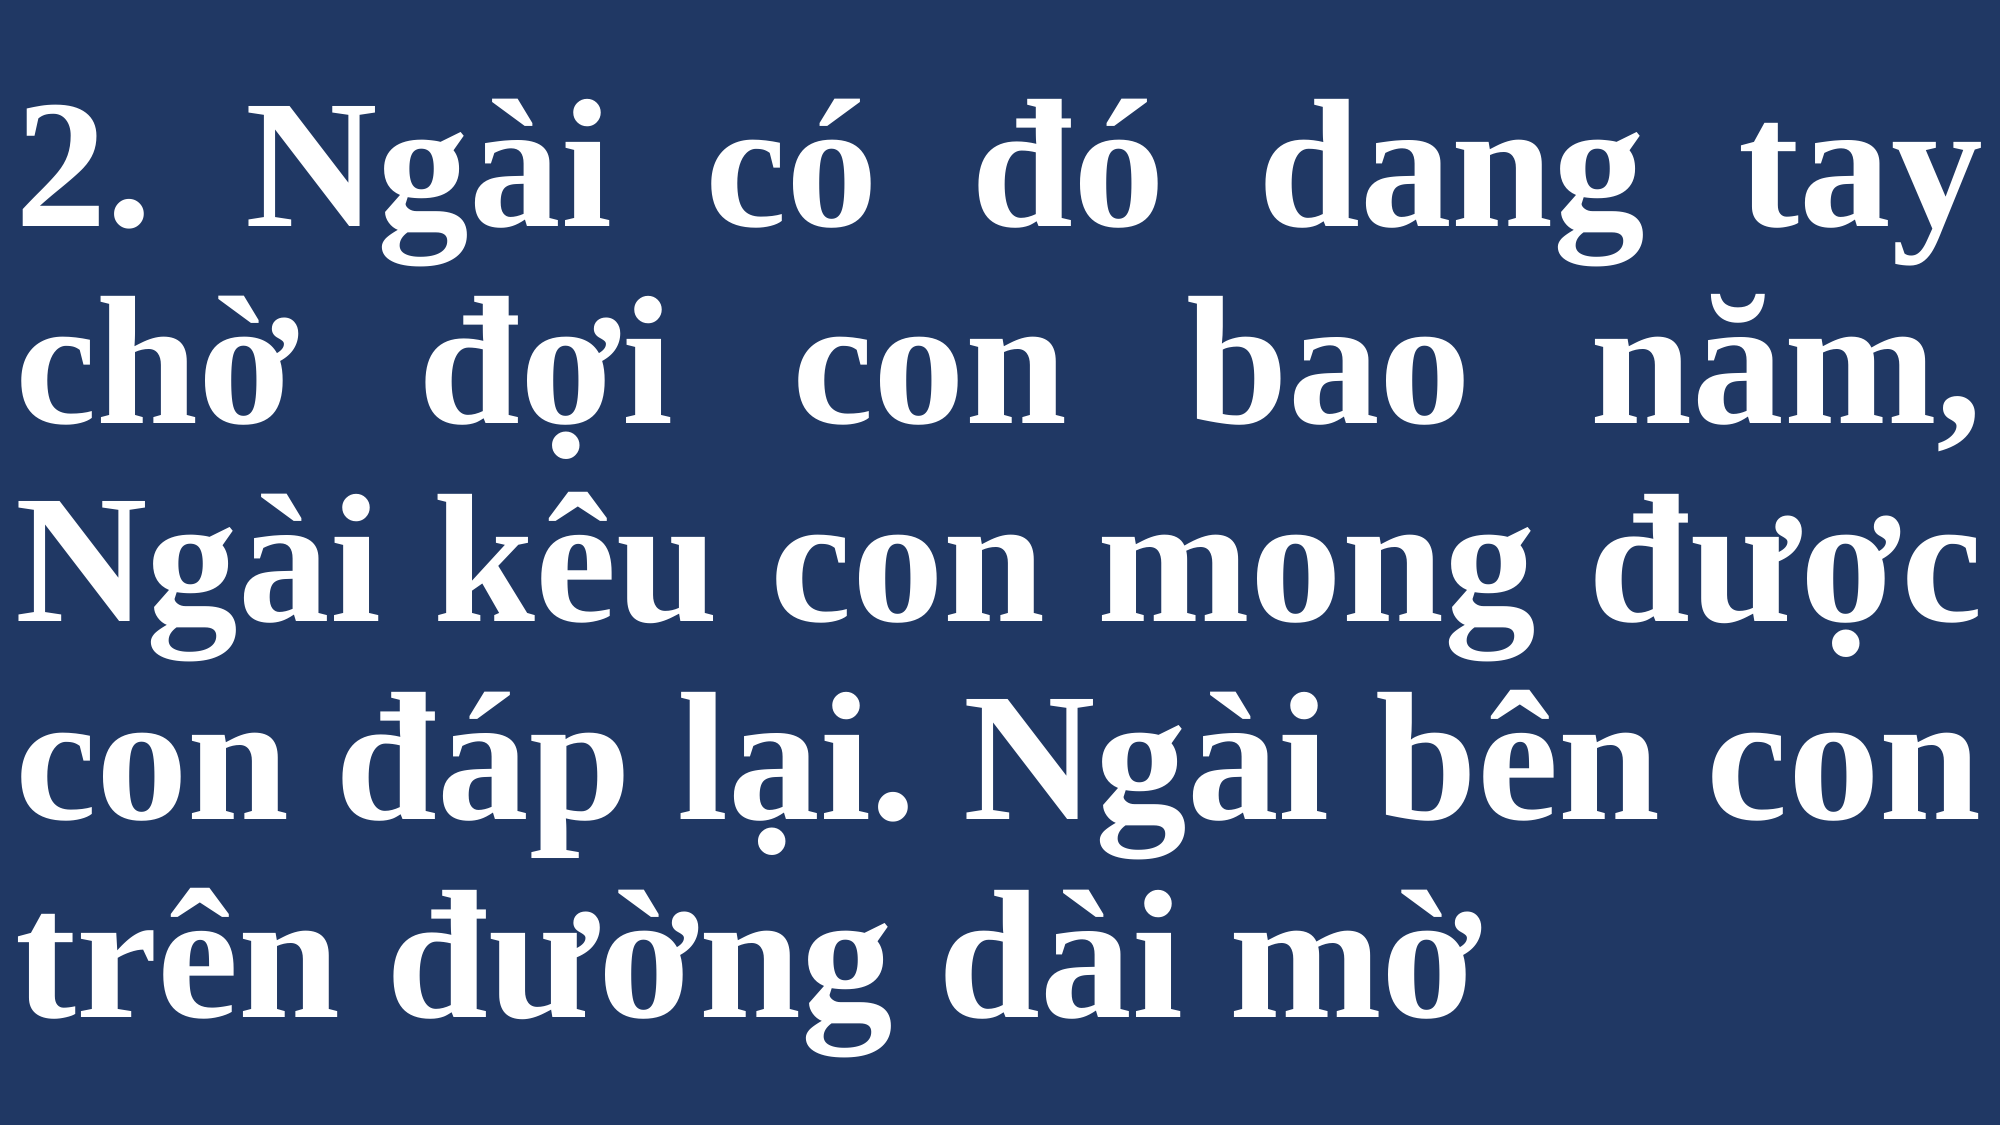

# 2. Ngài có đó dang tay chờ đợi con bao năm, Ngài kêu con mong được con đáp lại. Ngài bên con trên đường dài mờ